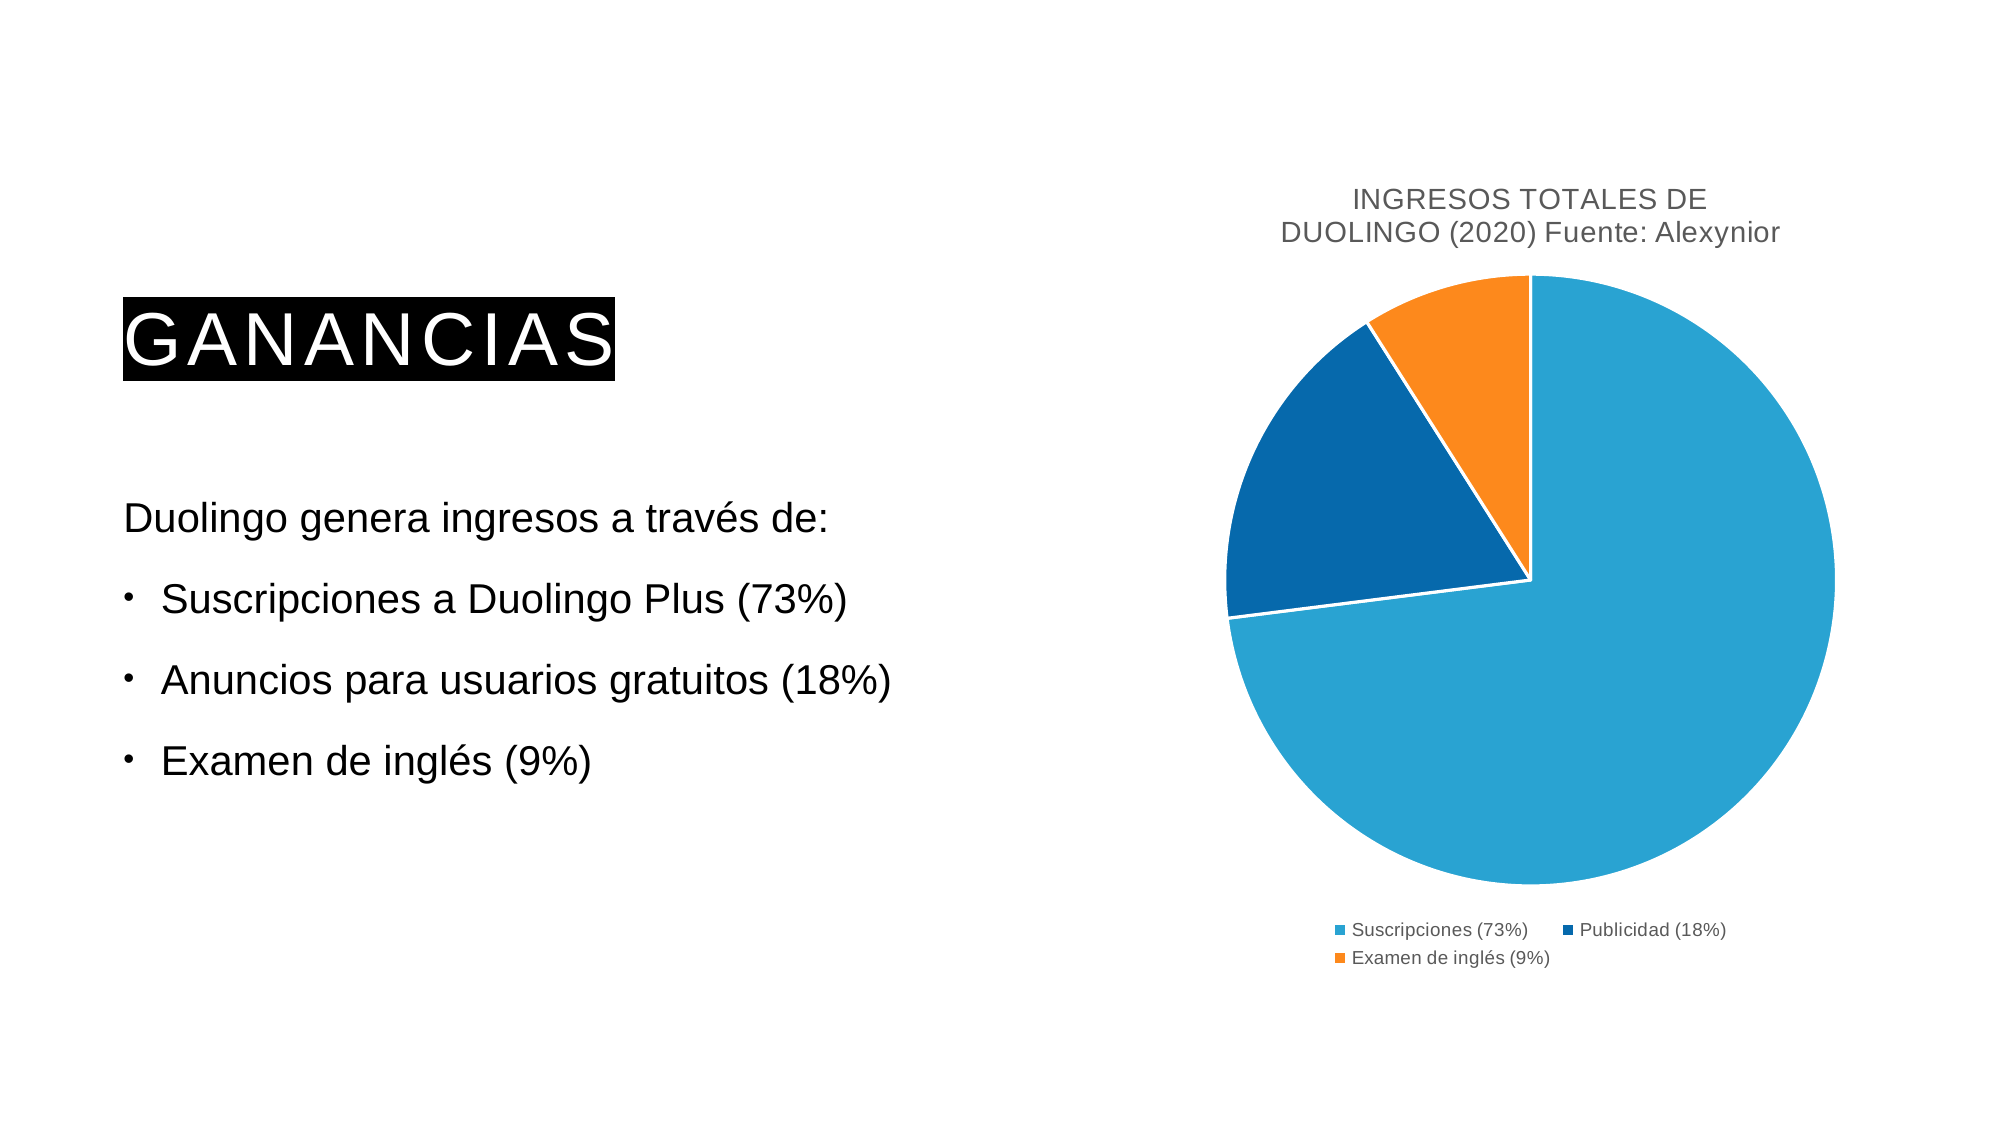

# GANANCIAS

### Chart: INGRESOS TOTALES DE DUOLINGO (2020) Fuente: Alexynior

| Category | PORCENTAJE |
|---|---|
| Suscripciones (73%) | 0.73 |
| Publicidad (18%) | 0.18 |
| Examen de inglés (9%) | 0.09 |
Duolingo genera ingresos a través de:
Suscripciones a Duolingo Plus (73%)
Anuncios para usuarios gratuitos (18%)
Examen de inglés (9%)